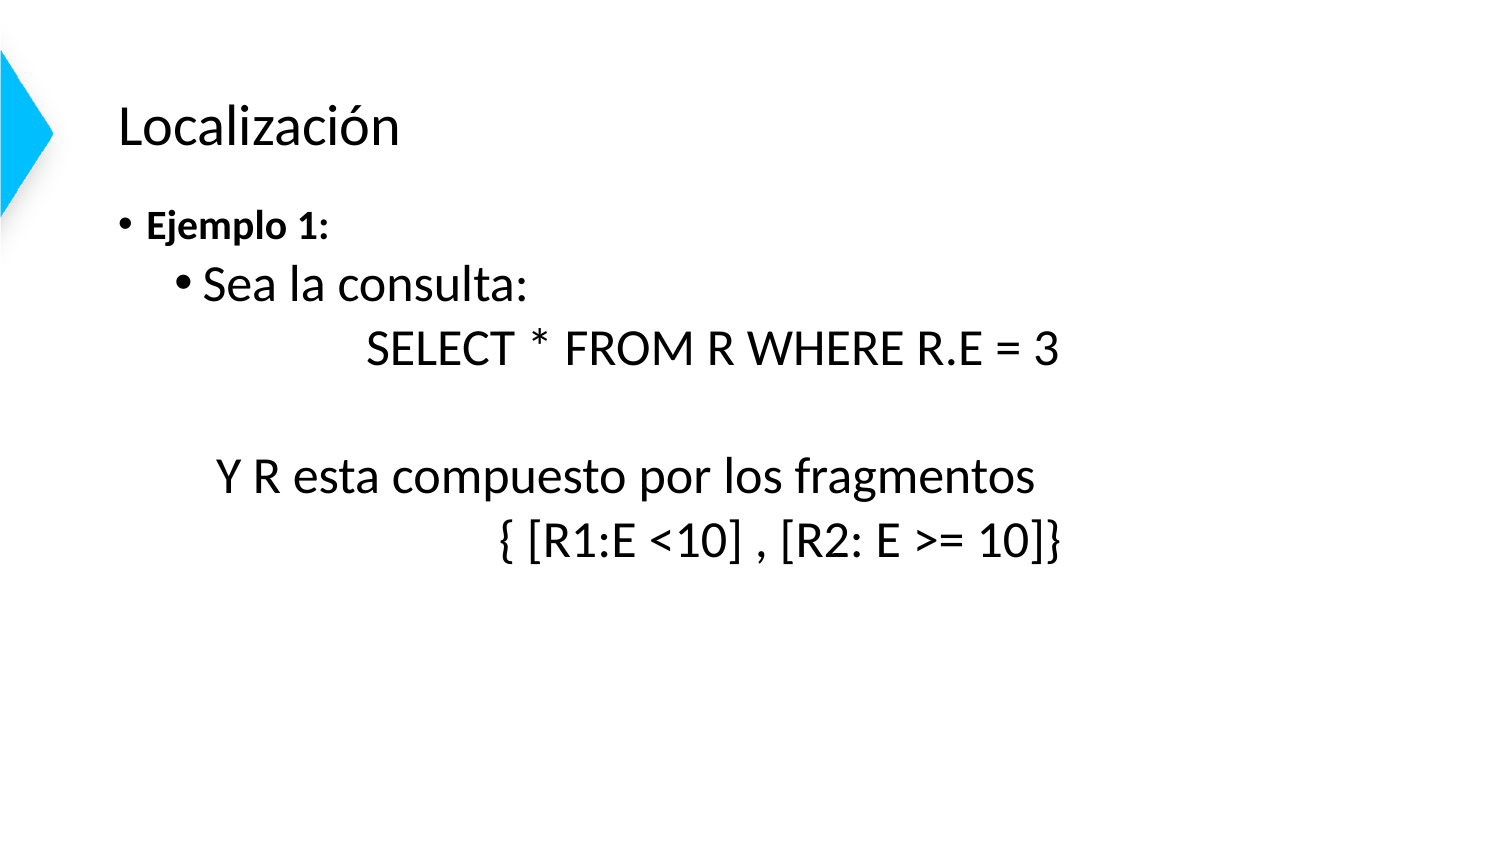

# Localización
Ejemplo 1:
Sea la consulta:
	SELECT * FROM R WHERE R.E = 3

Y R esta compuesto por los fragmentos
{ [R1:E <10] , [R2: E >= 10]}